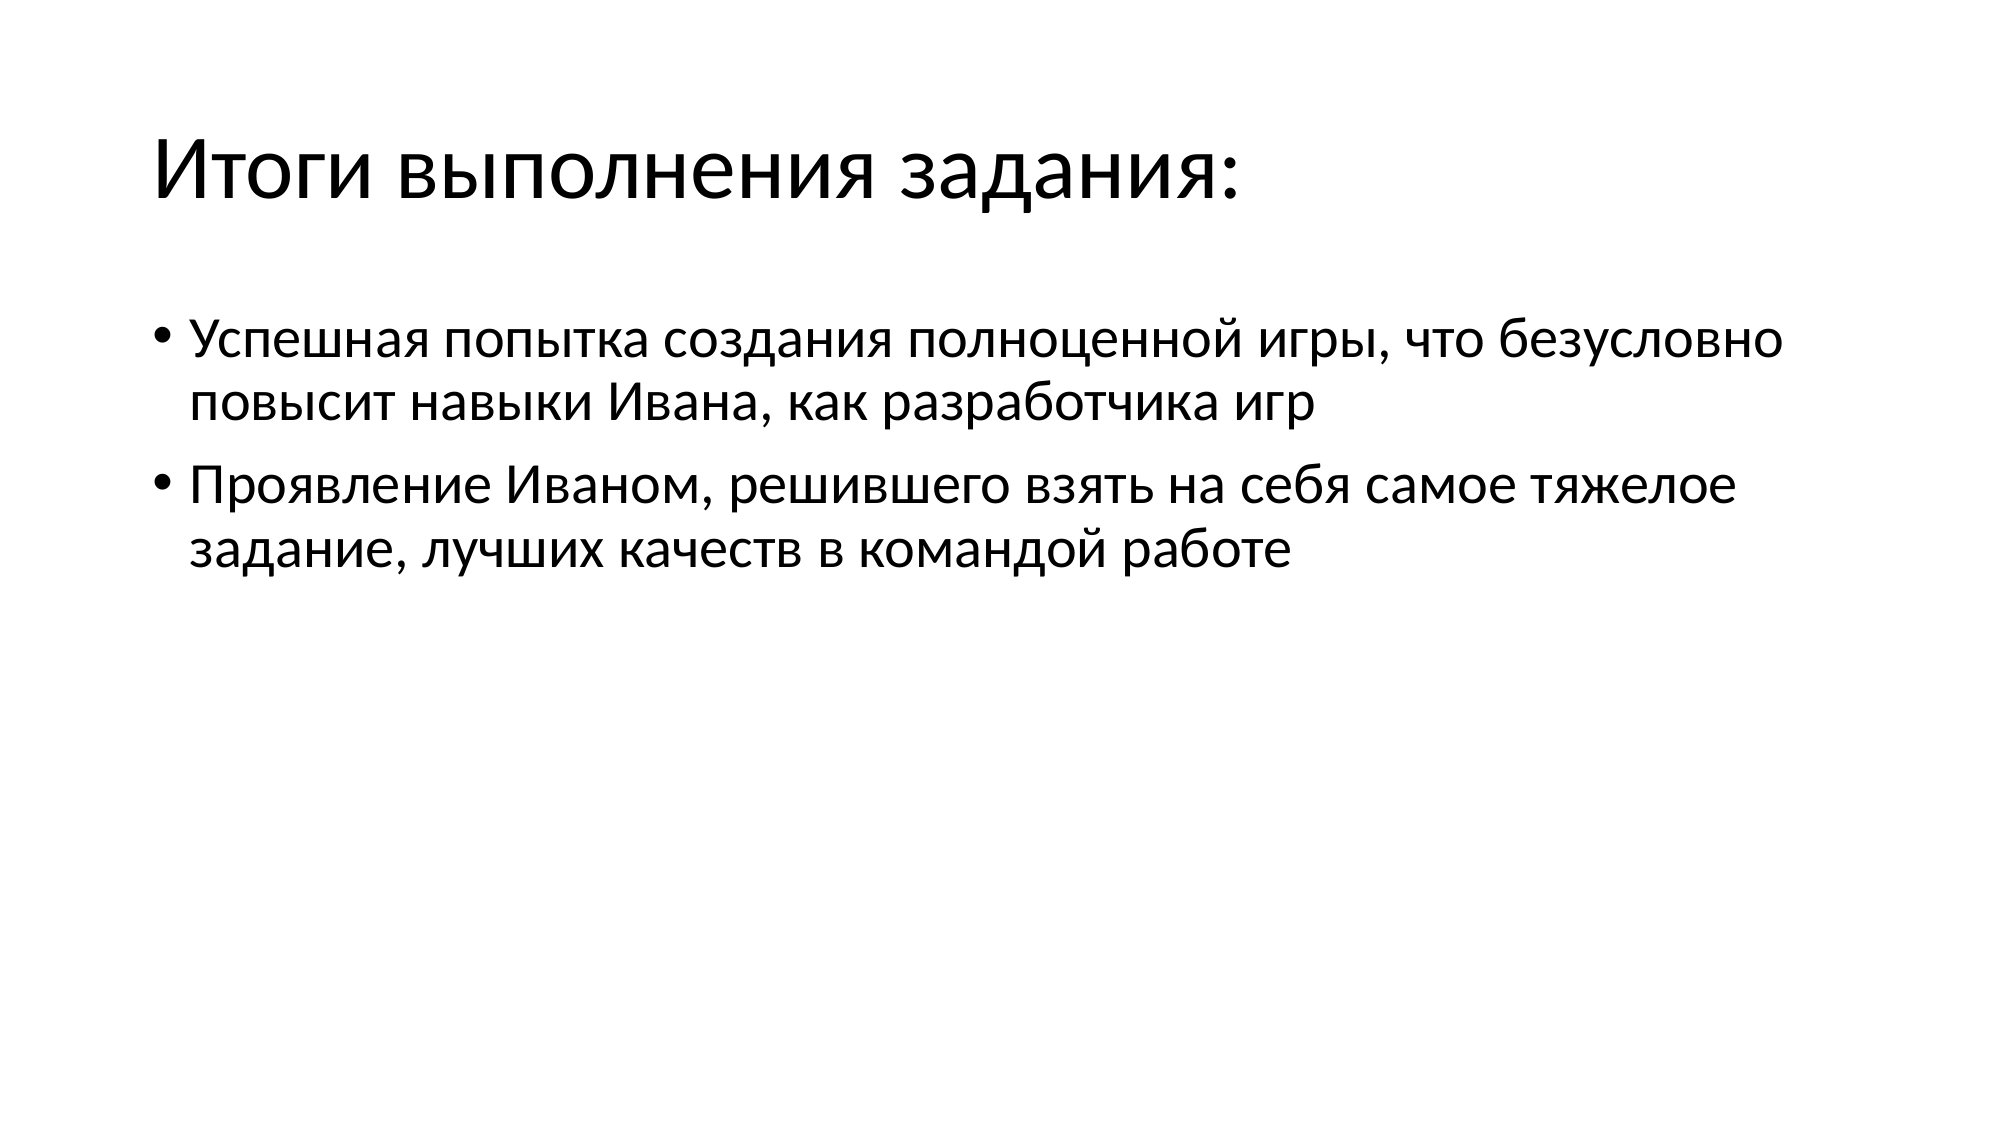

# Итоги выполнения задания:
Успешная попытка создания полноценной игры, что безусловно повысит навыки Ивана, как разработчика игр
Проявление Иваном, решившего взять на себя самое тяжелое задание, лучших качеств в командой работе